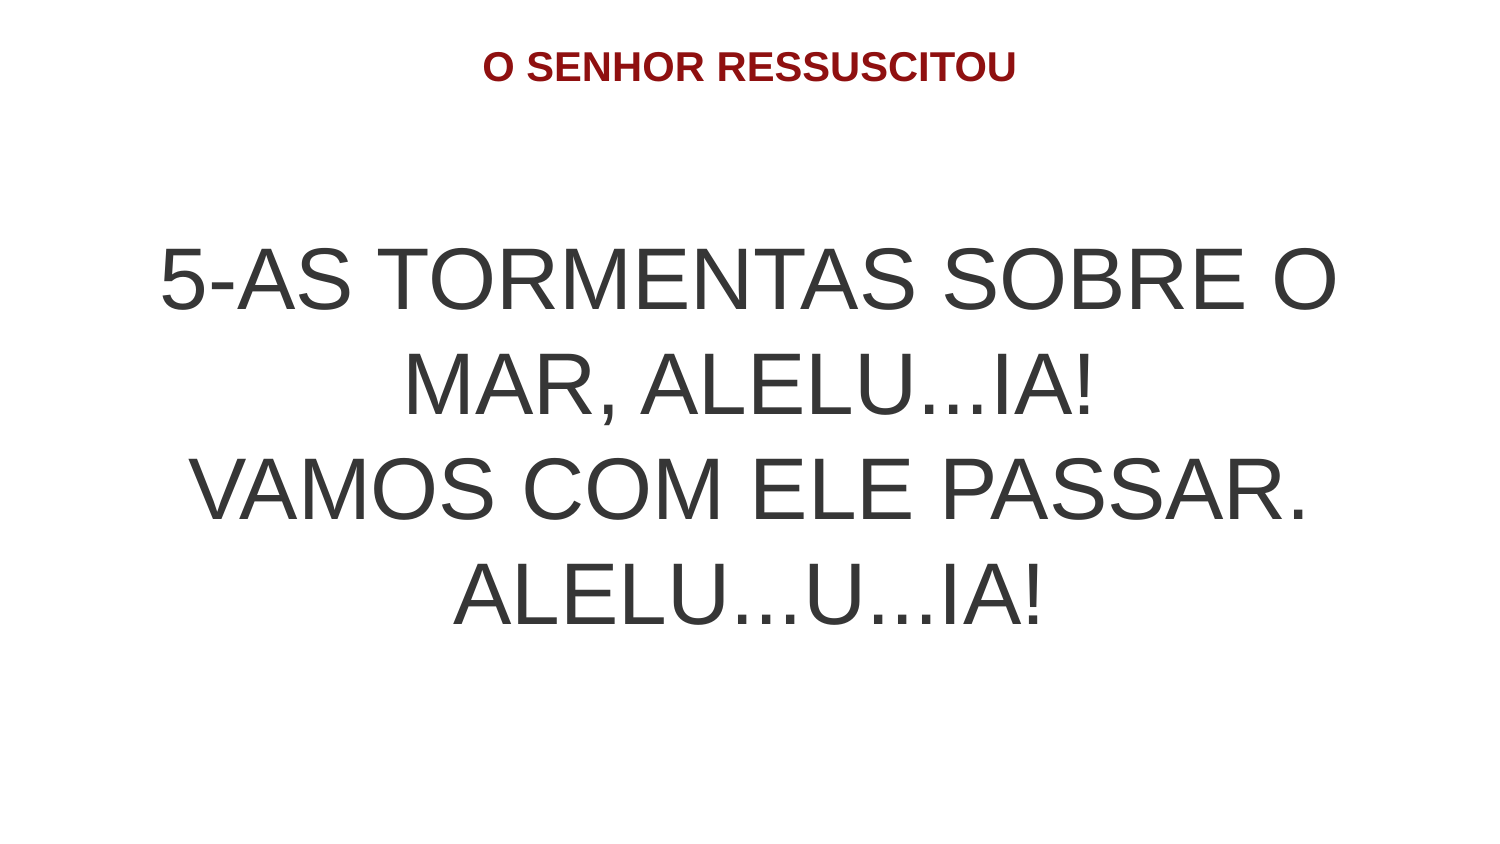

O SENHOR RESSUSCITOU
5-AS TORMENTAS SOBRE O MAR, ALELU...IA!
VAMOS COM ELE PASSAR. ALELU...U...IA!